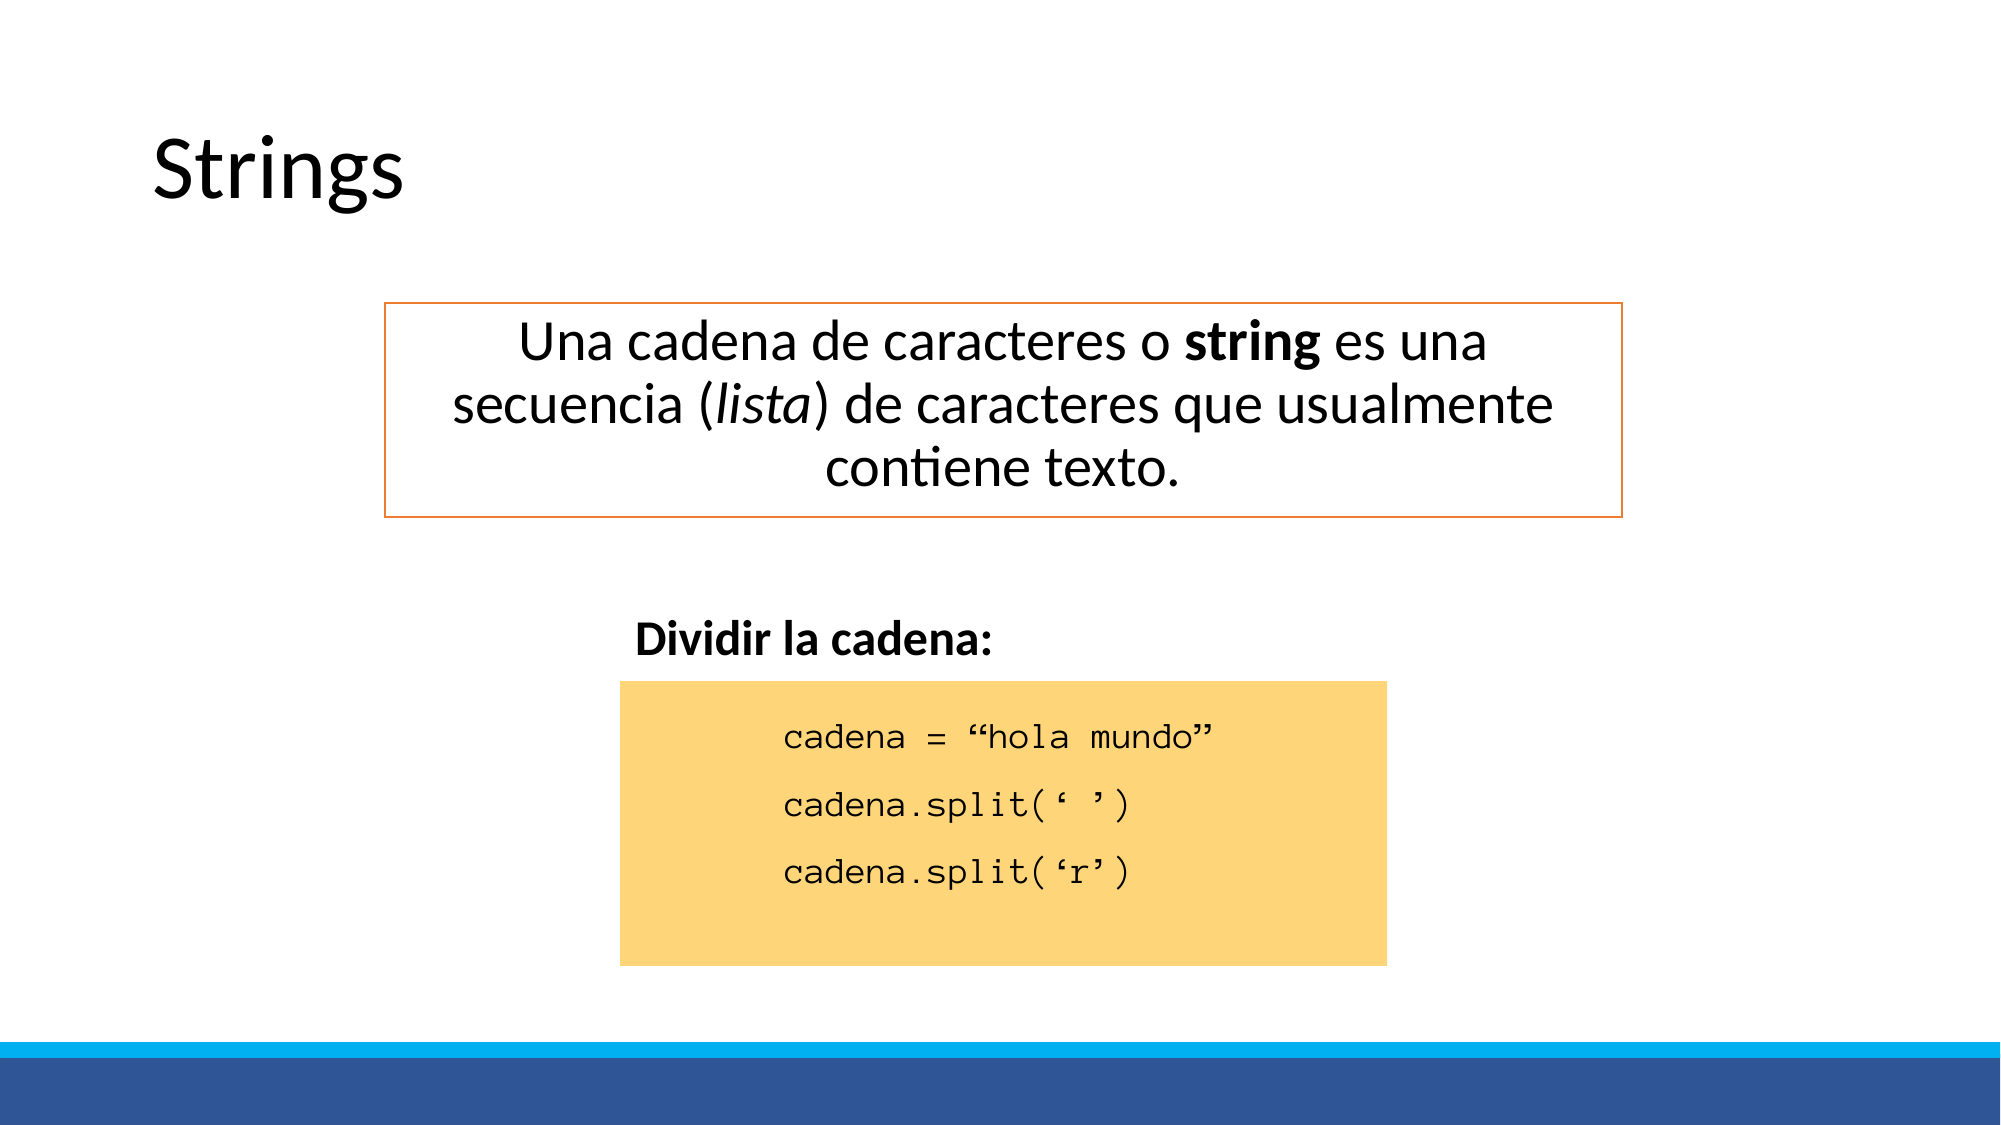

# Strings
Una cadena de caracteres o string es una secuencia (lista) de caracteres que usualmente contiene texto.
Dividir la cadena:
	cadena = “hola mundo”
cadena.split(‘ ’)
cadena.split(‘r’)